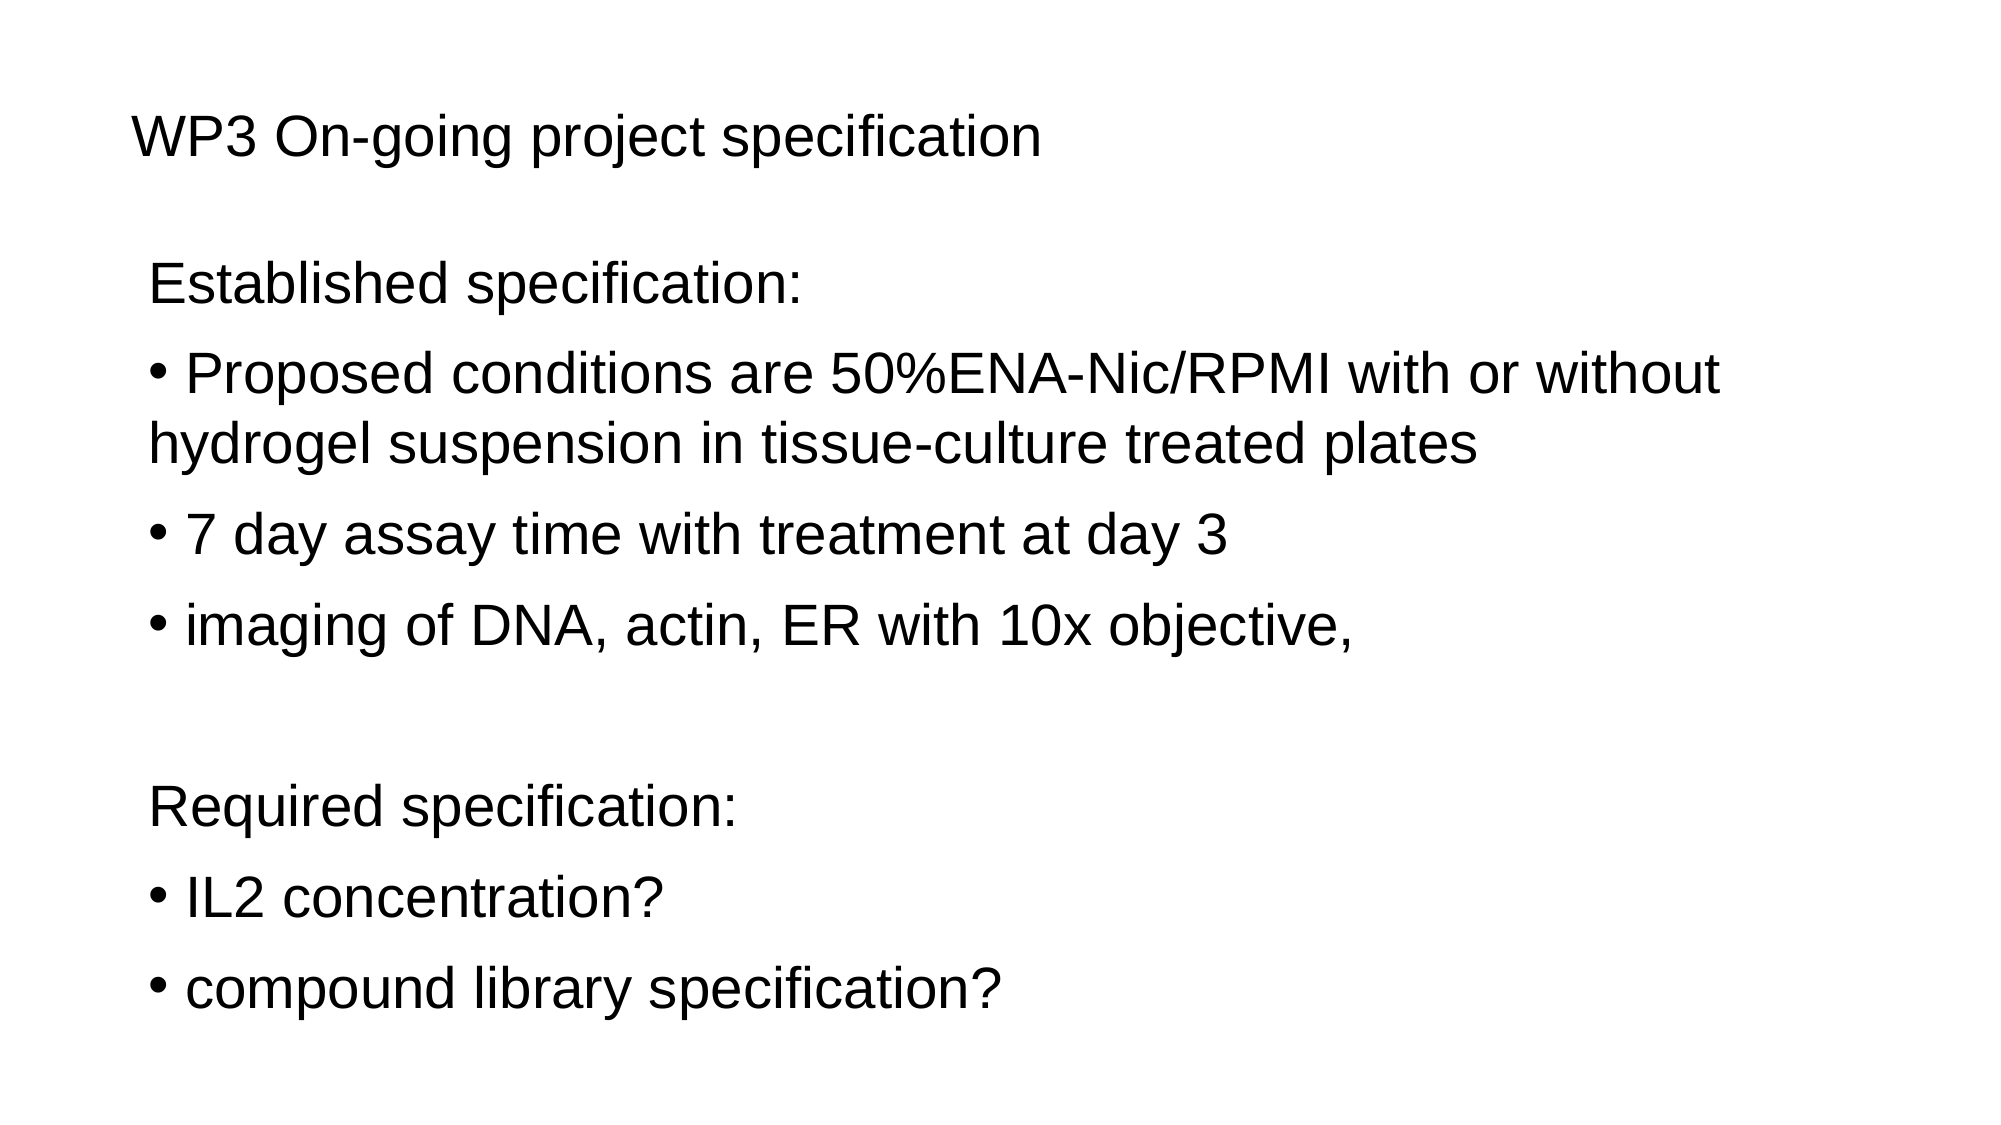

# WP3 On-going project specification
Established specification:
 Proposed conditions are 50%ENA-Nic/RPMI with or without hydrogel suspension in tissue-culture treated plates
 7 day assay time with treatment at day 3
 imaging of DNA, actin, ER with 10x objective,

Required specification:
 IL2 concentration?
 compound library specification?